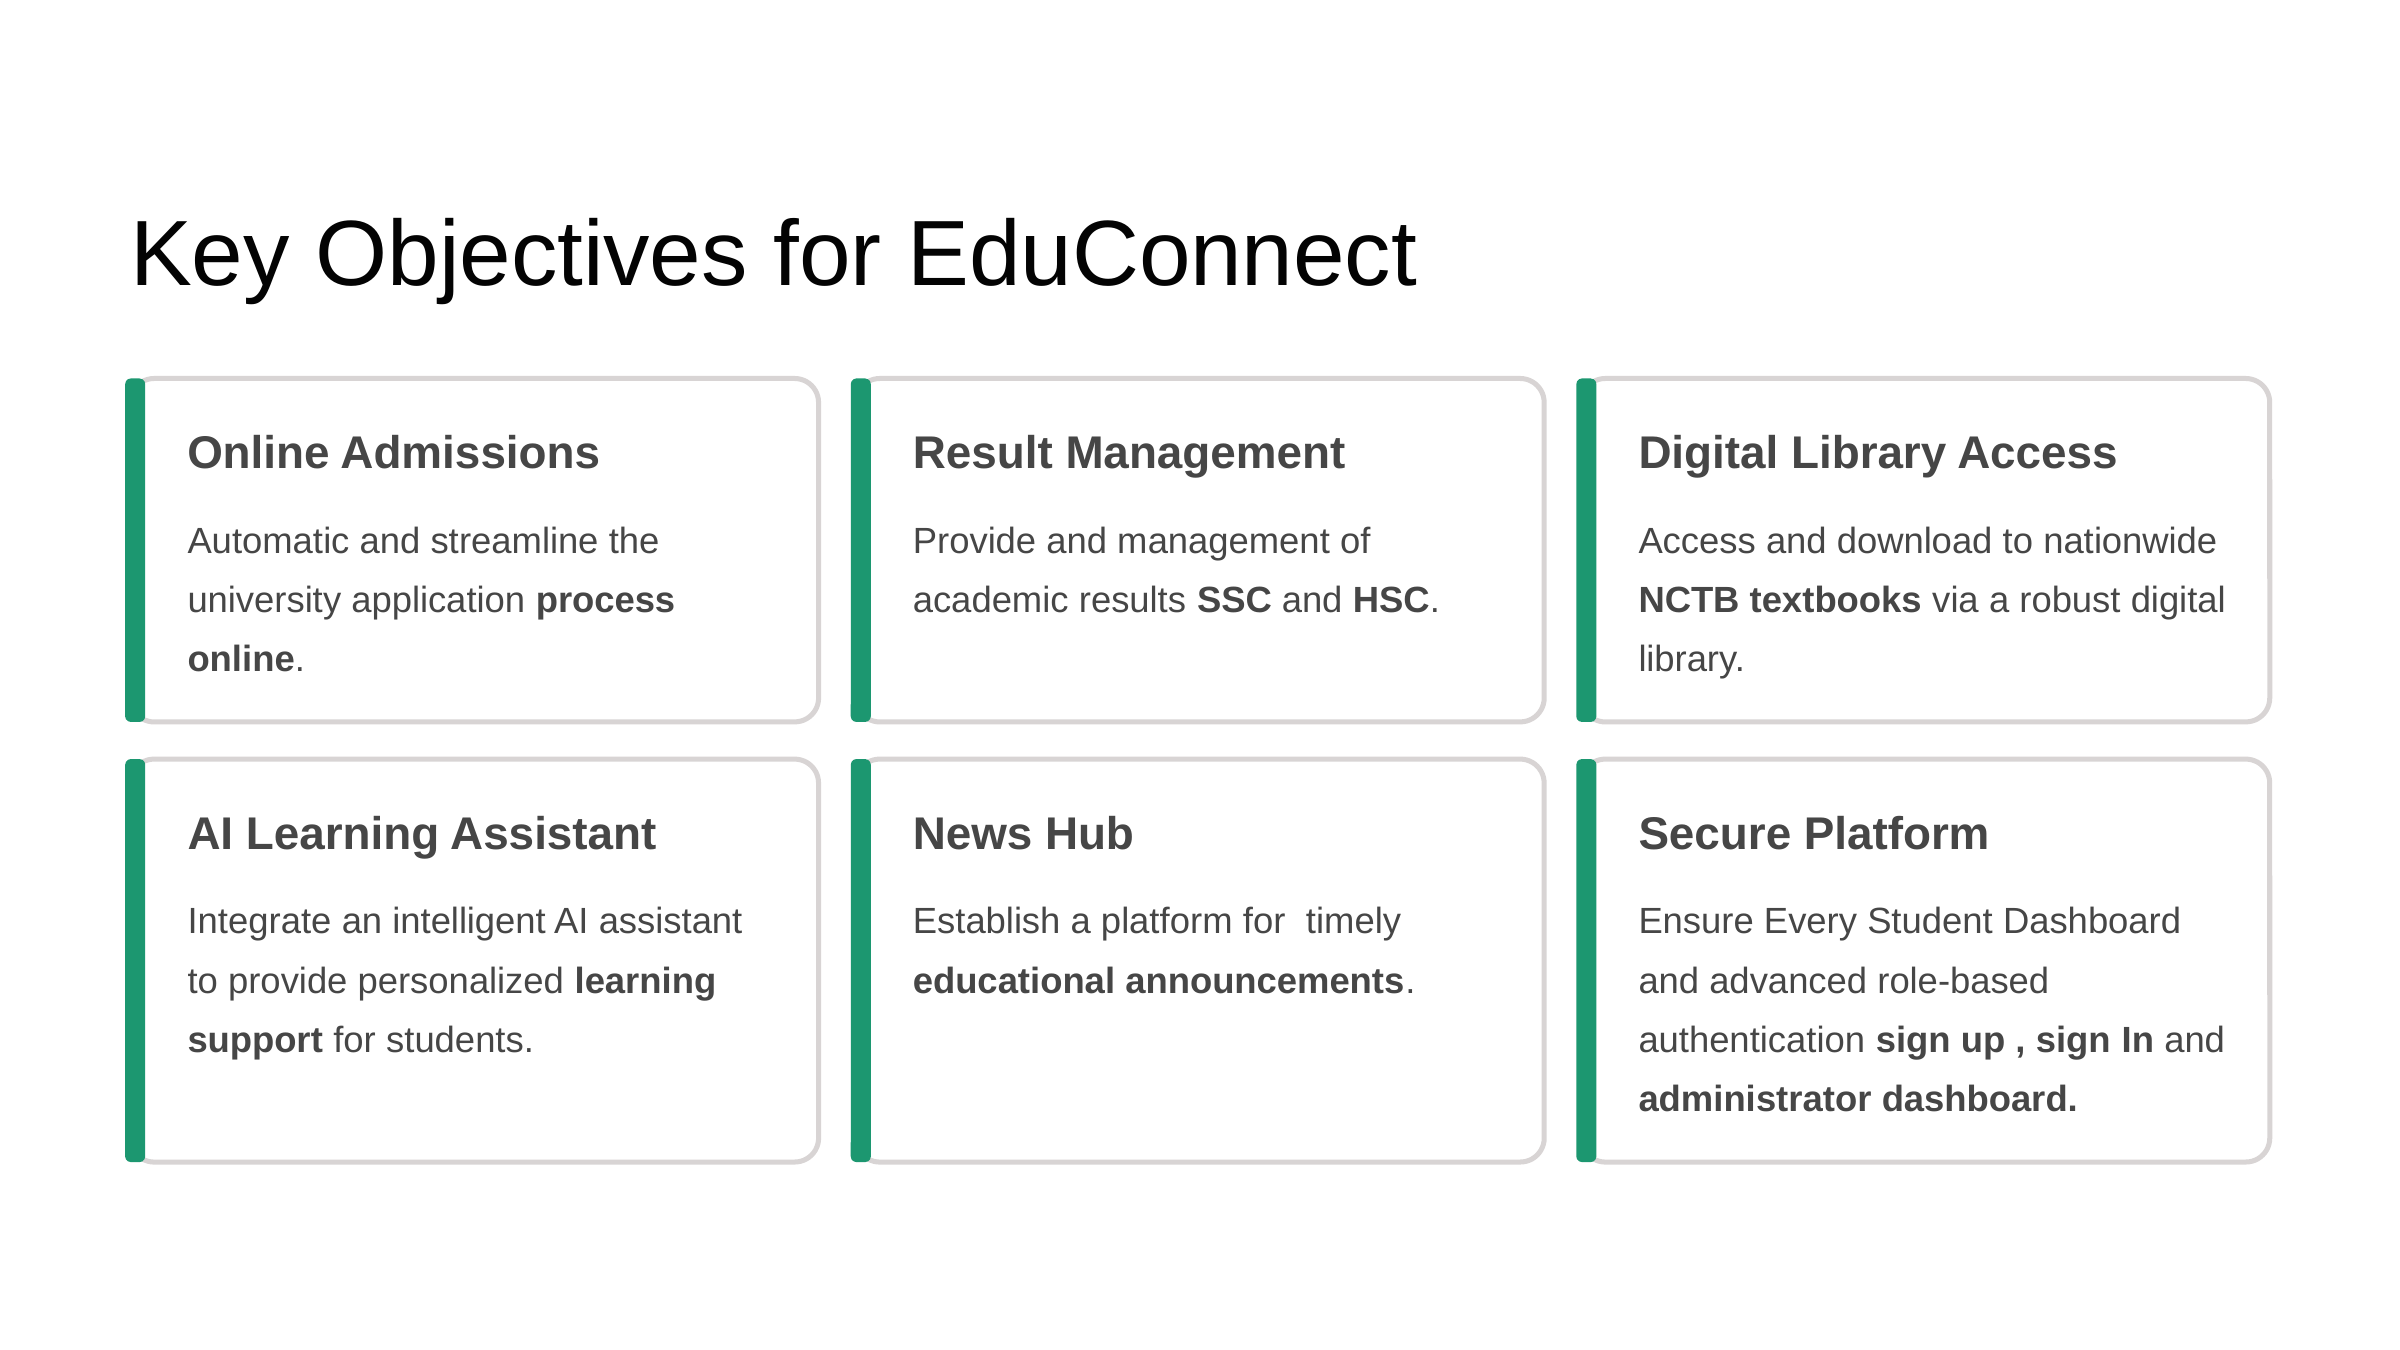

Key Objectives for EduConnect

Online Admissions
Result Management
Digital Library Access
Automatic and streamline the university application process online.
Provide and management of academic results SSC and HSC.
Access and download to nationwide NCTB textbooks via a robust digital library.

AI Learning Assistant
News Hub
Secure Platform
Integrate an intelligent AI assistant to provide personalized learning support for students.
Establish a platform for  timely educational announcements.
Ensure Every Student Dashboard and advanced role-based authentication sign up , sign In and administrator dashboard.